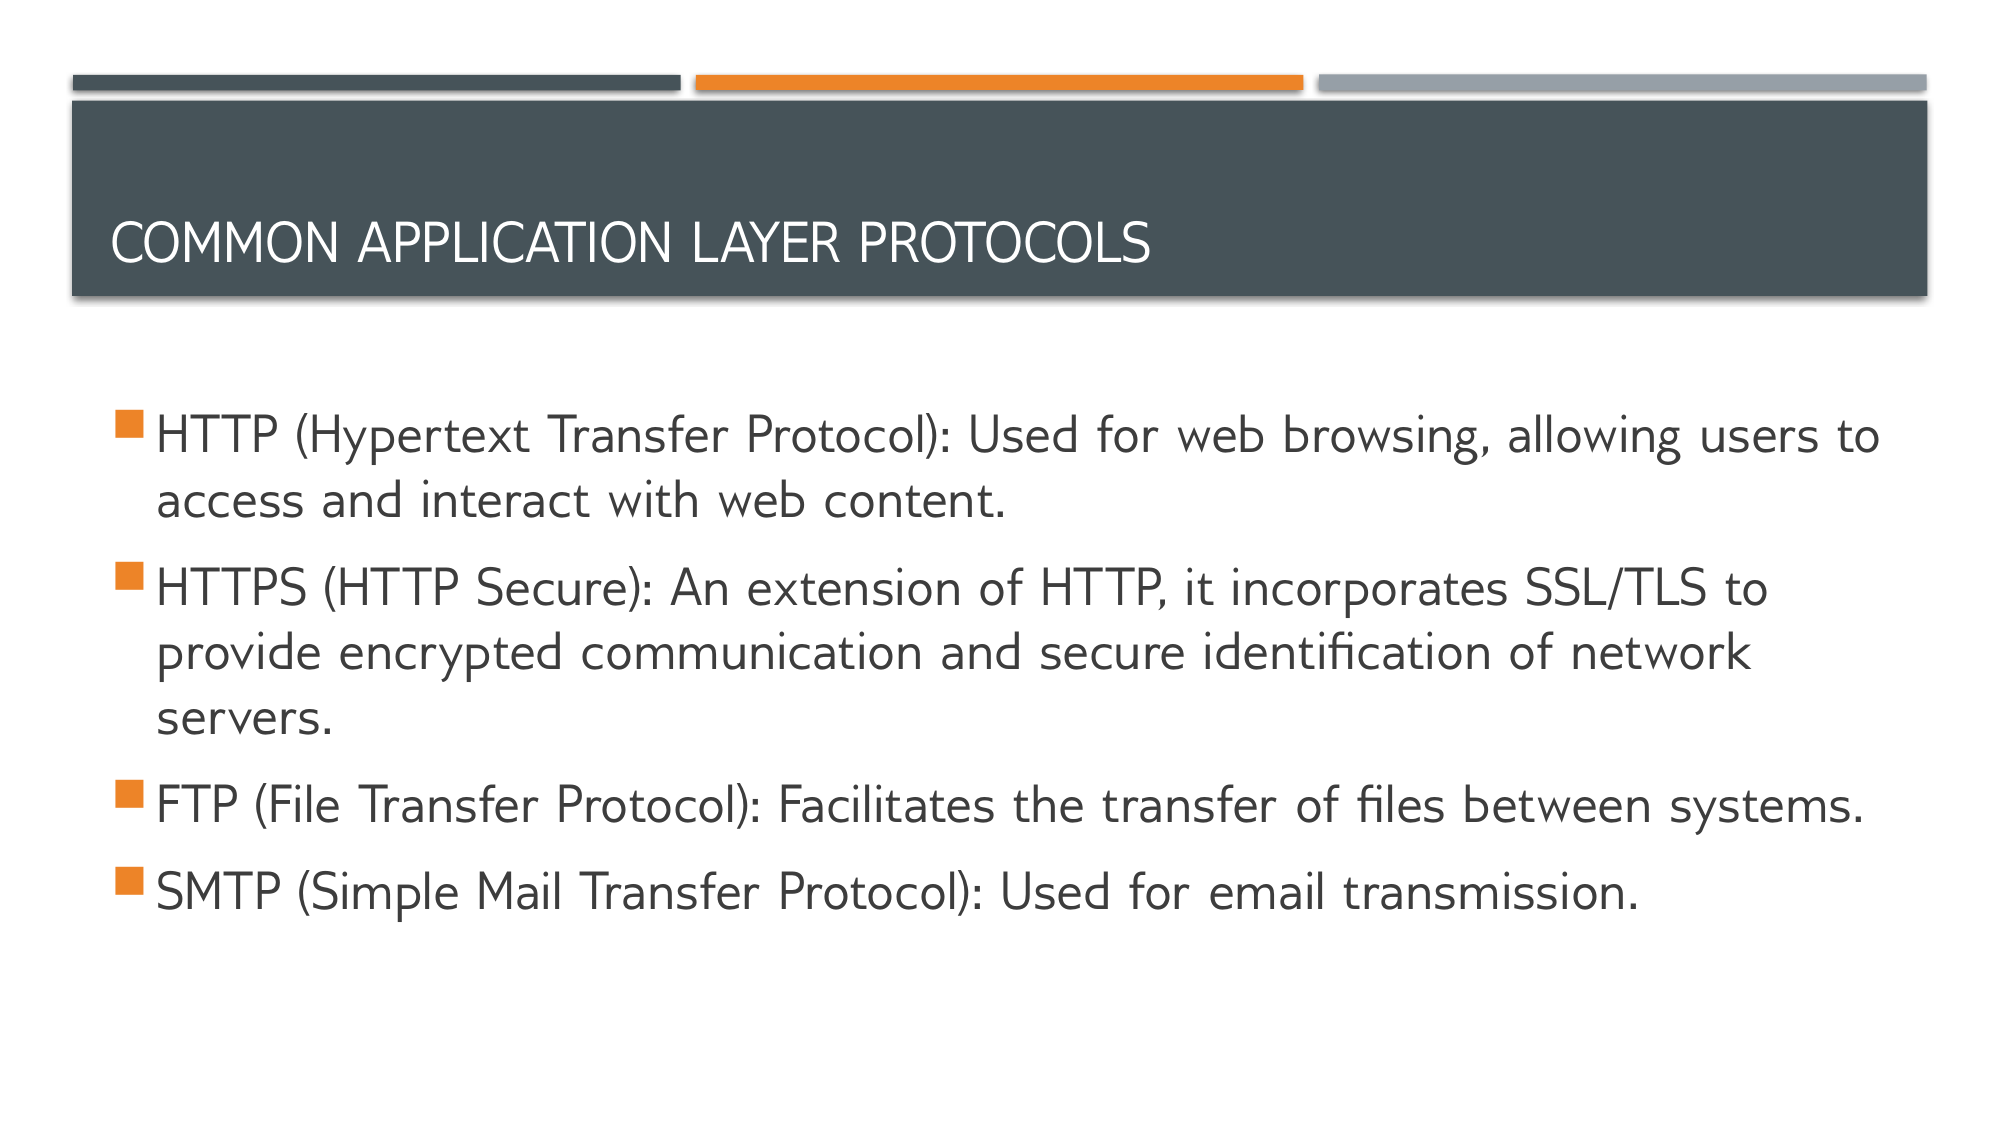

# Common Application Layer Protocols
HTTP (Hypertext Transfer Protocol): Used for web browsing, allowing users to access and interact with web content.
HTTPS (HTTP Secure): An extension of HTTP, it incorporates SSL/TLS to provide encrypted communication and secure identification of network servers.
FTP (File Transfer Protocol): Facilitates the transfer of files between systems.
SMTP (Simple Mail Transfer Protocol): Used for email transmission.